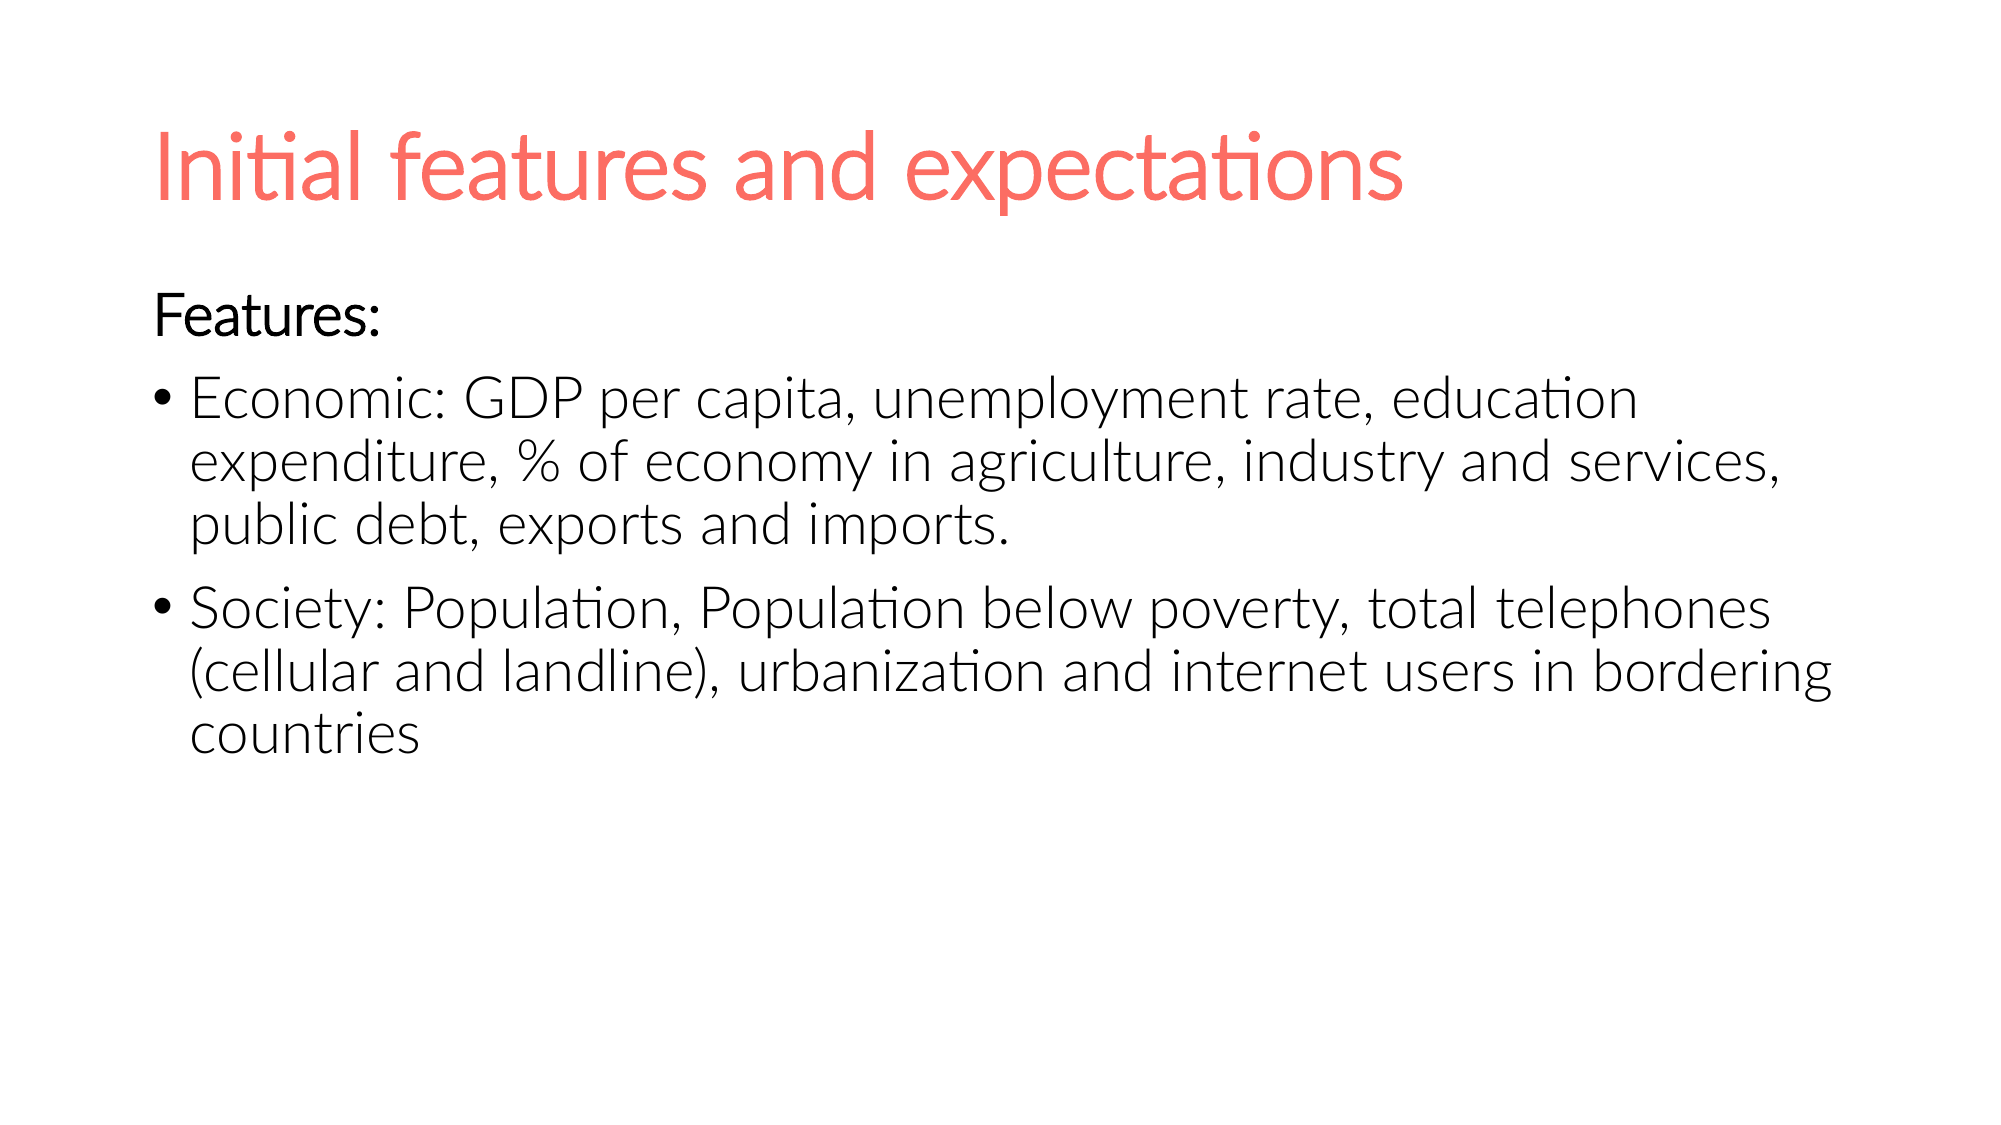

# Initial features and expectations
Features:
Economic: GDP per capita, unemployment rate, education expenditure, % of economy in agriculture, industry and services, public debt, exports and imports.
Society: Population, Population below poverty, total telephones (cellular and landline), urbanization and internet users in bordering countries